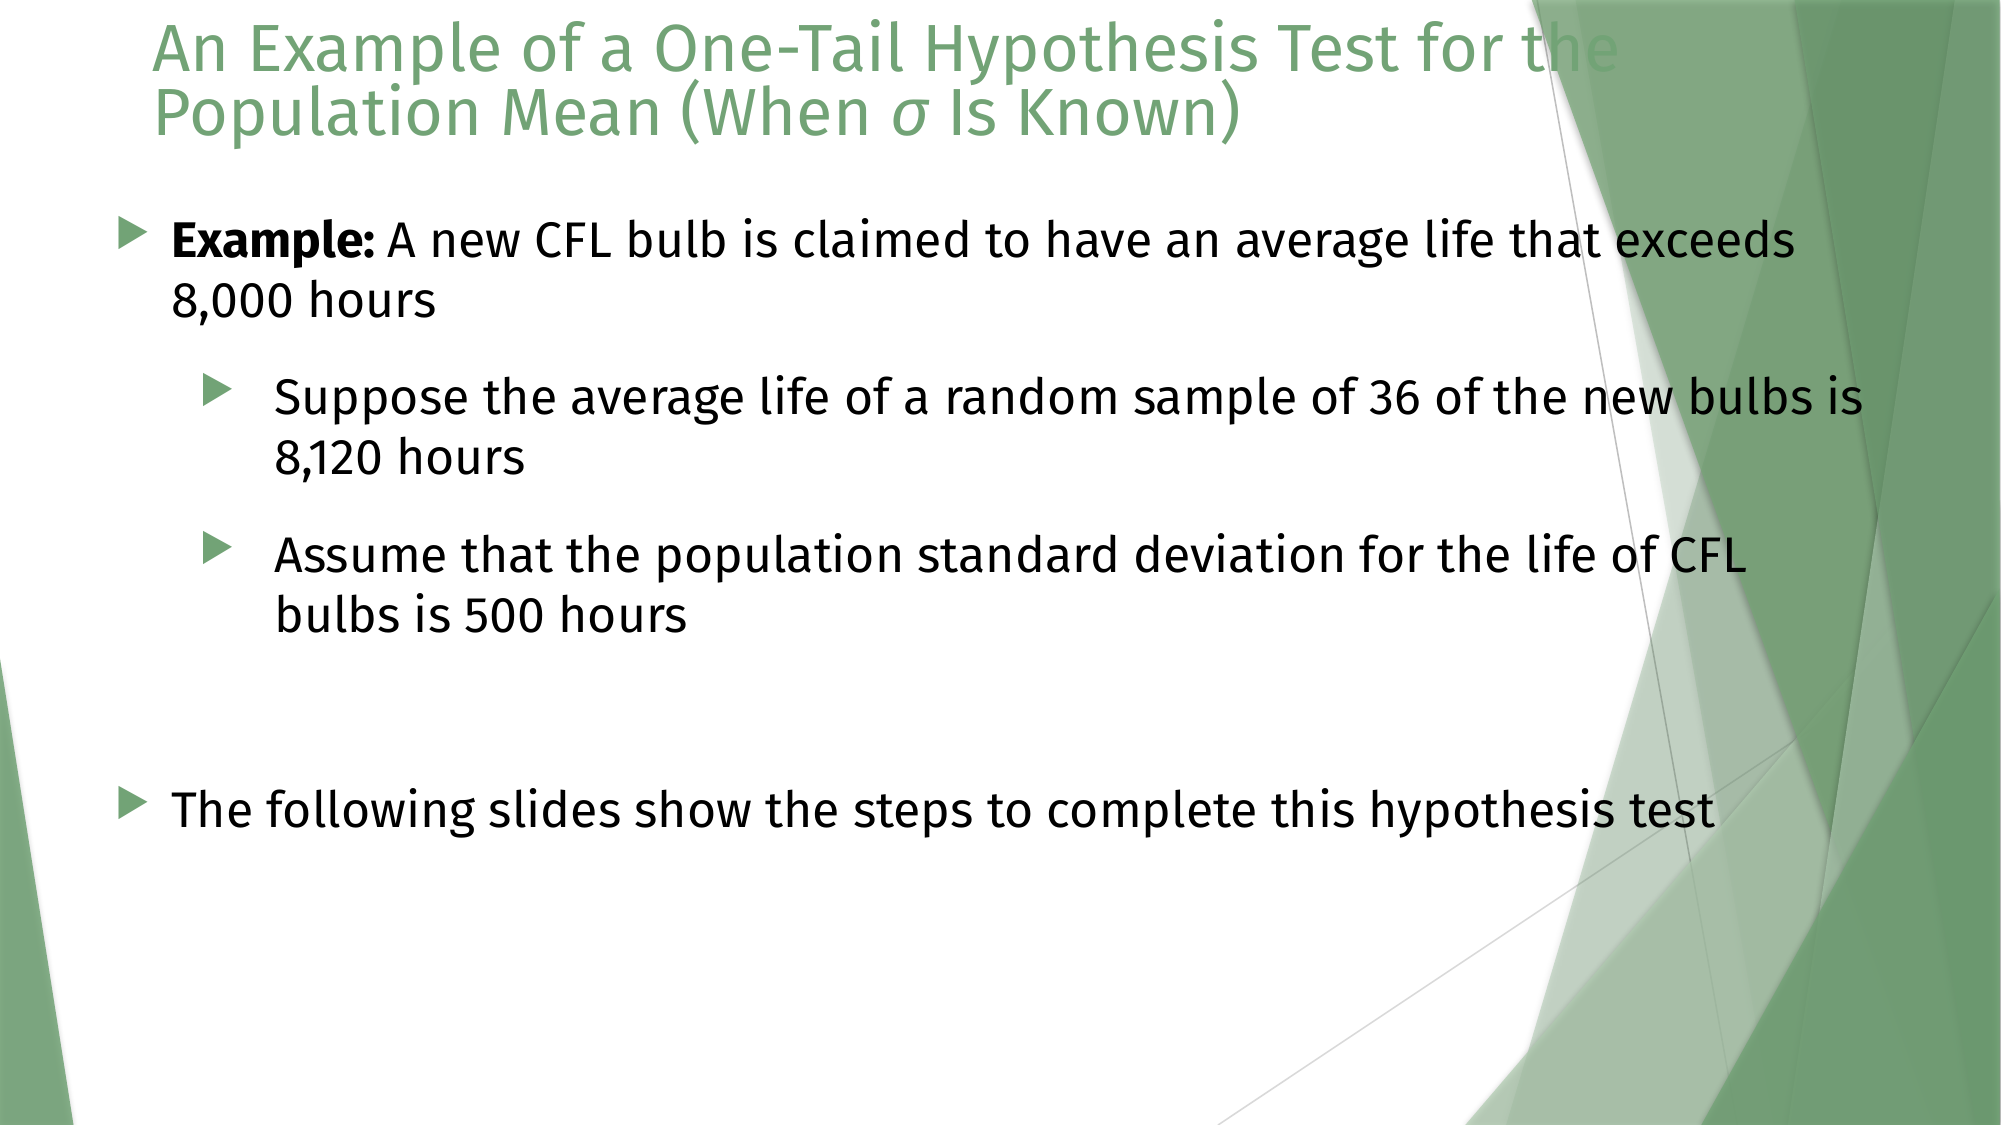

# An Example of a One-Tail Hypothesis Test for the Population Mean (When σ Is Known)
Example: A new CFL bulb is claimed to have an average life that exceeds 8,000 hours
Suppose the average life of a random sample of 36 of the new bulbs is 8,120 hours
Assume that the population standard deviation for the life of CFL bulbs is 500 hours

The following slides show the steps to complete this hypothesis test